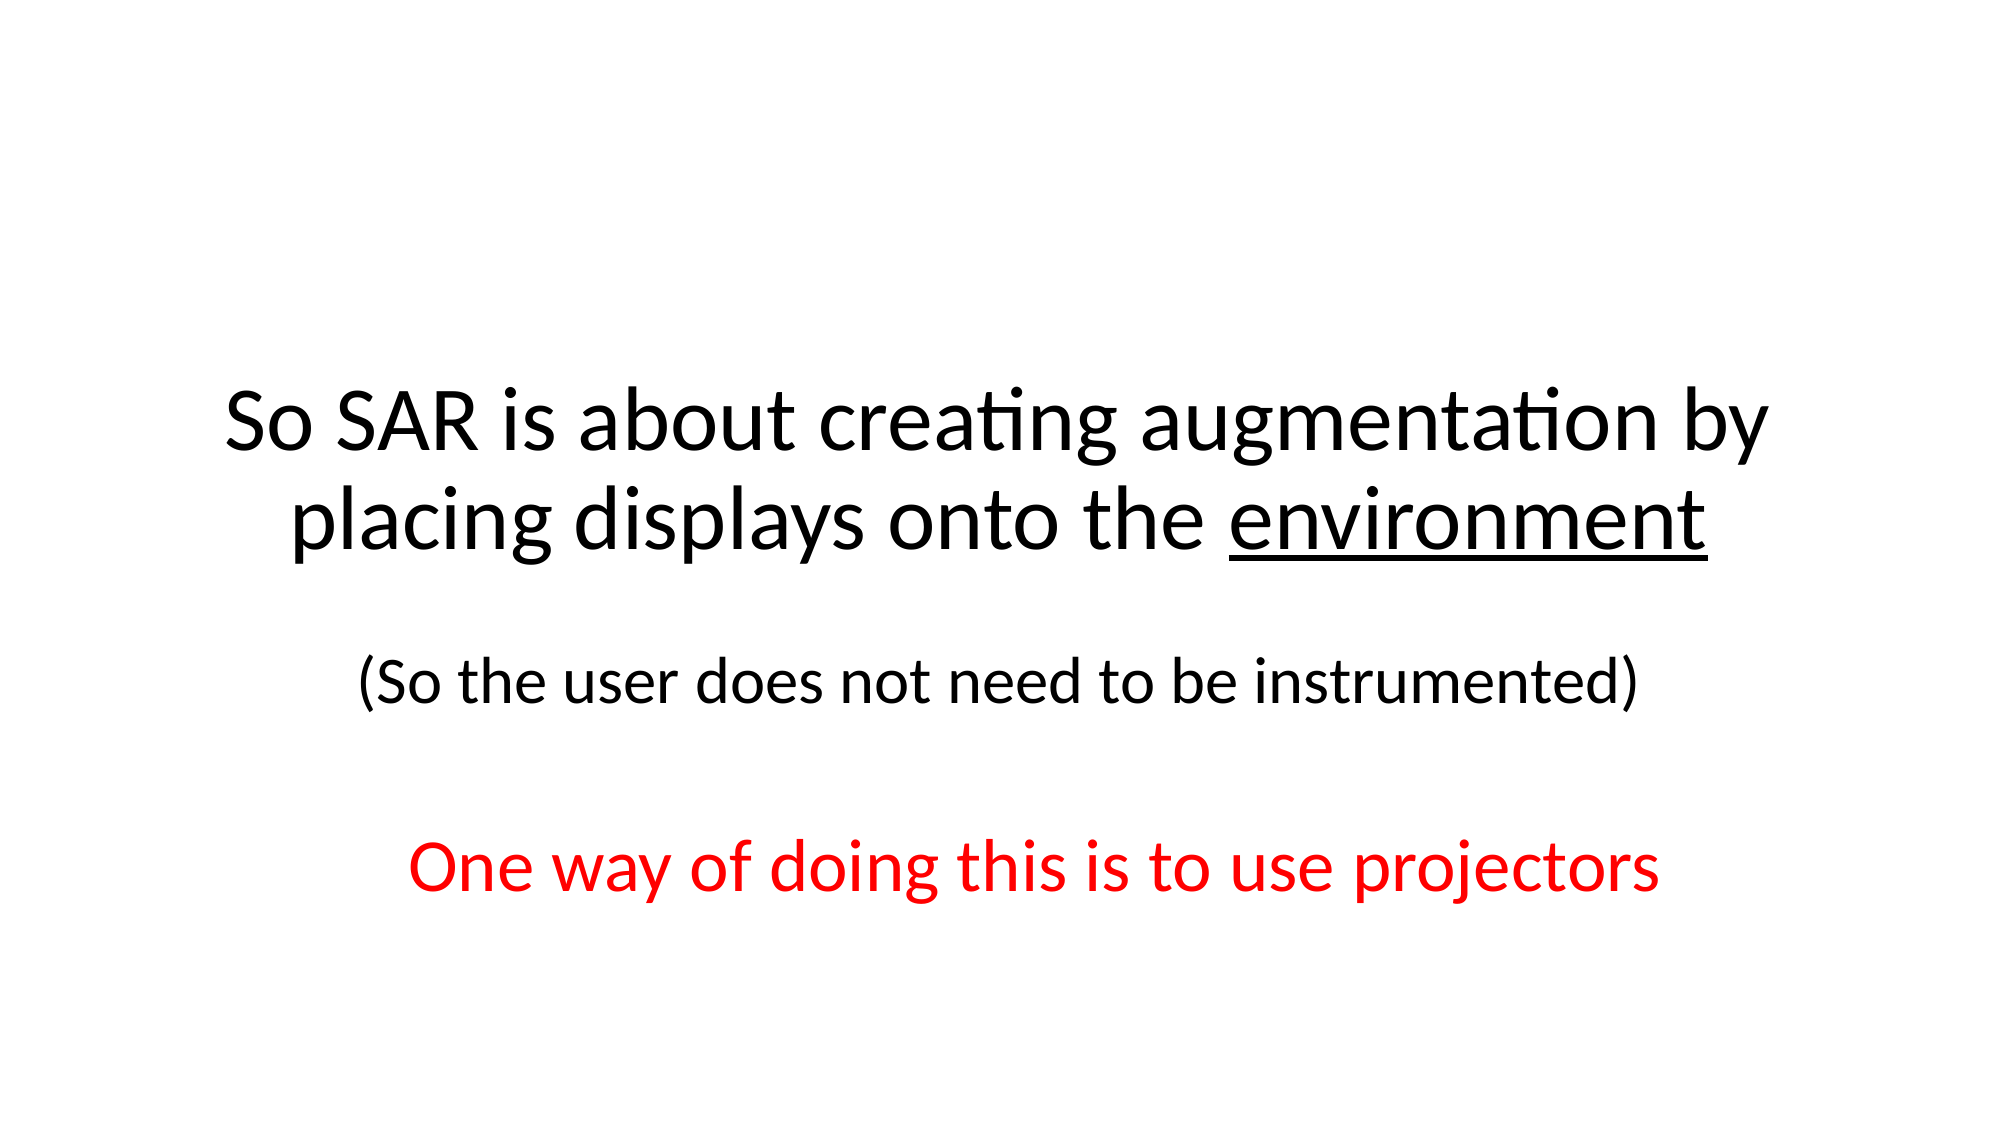

# So SAR is about creating augmentation by placing displays onto the environment
(So the user does not need to be instrumented)
One way of doing this is to use projectors